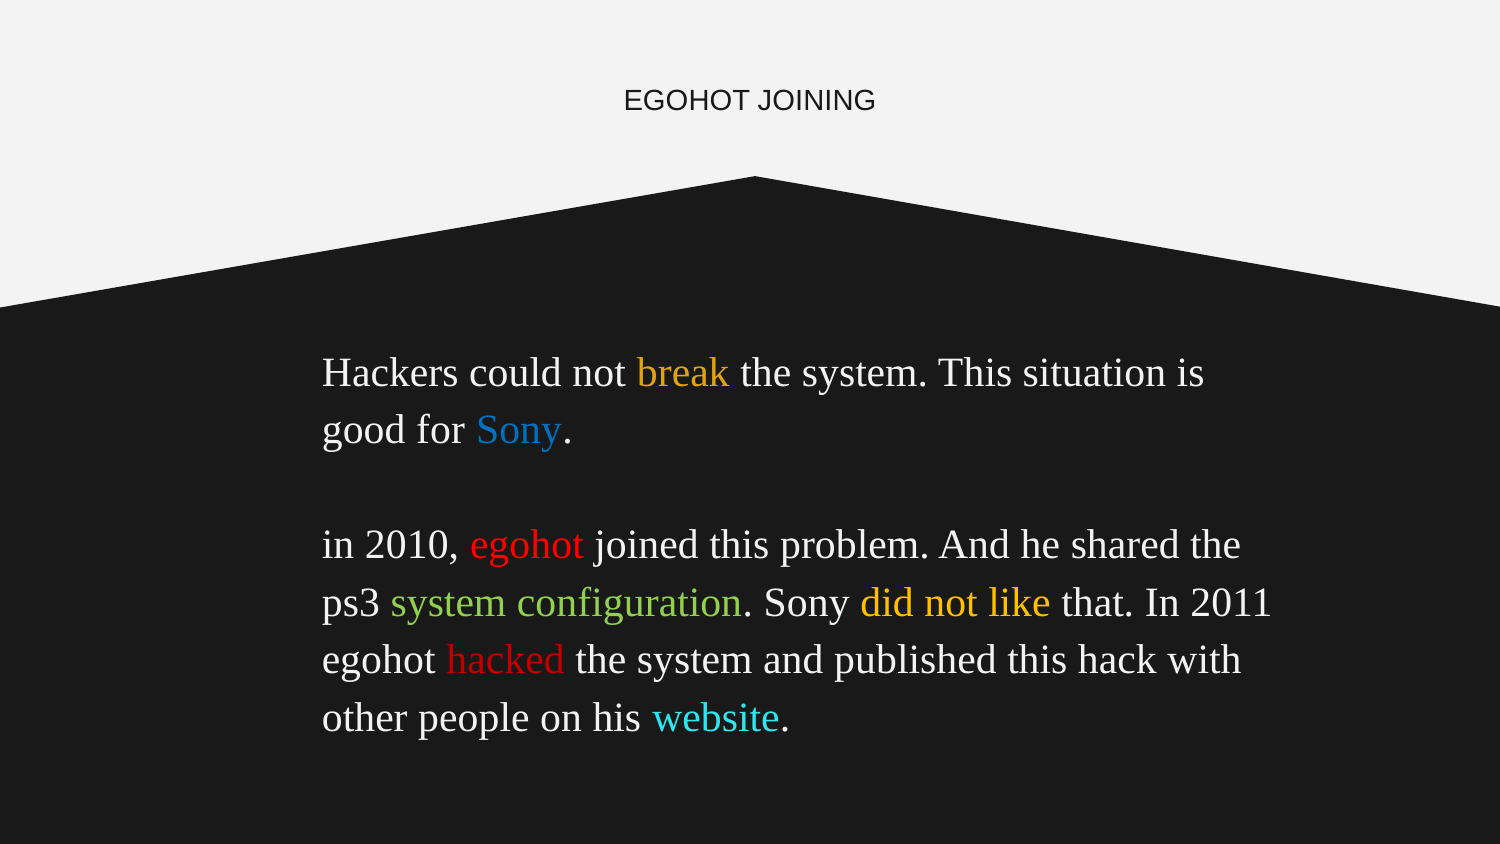

# EGOHOT JOINING
Hackers could not break the system. This situation is good for Sony.

in 2010, egohot joined this problem. And he shared the ps3 system configuration. Sony did not like that. In 2011 egohot hacked the system and published this hack with other people on his website.